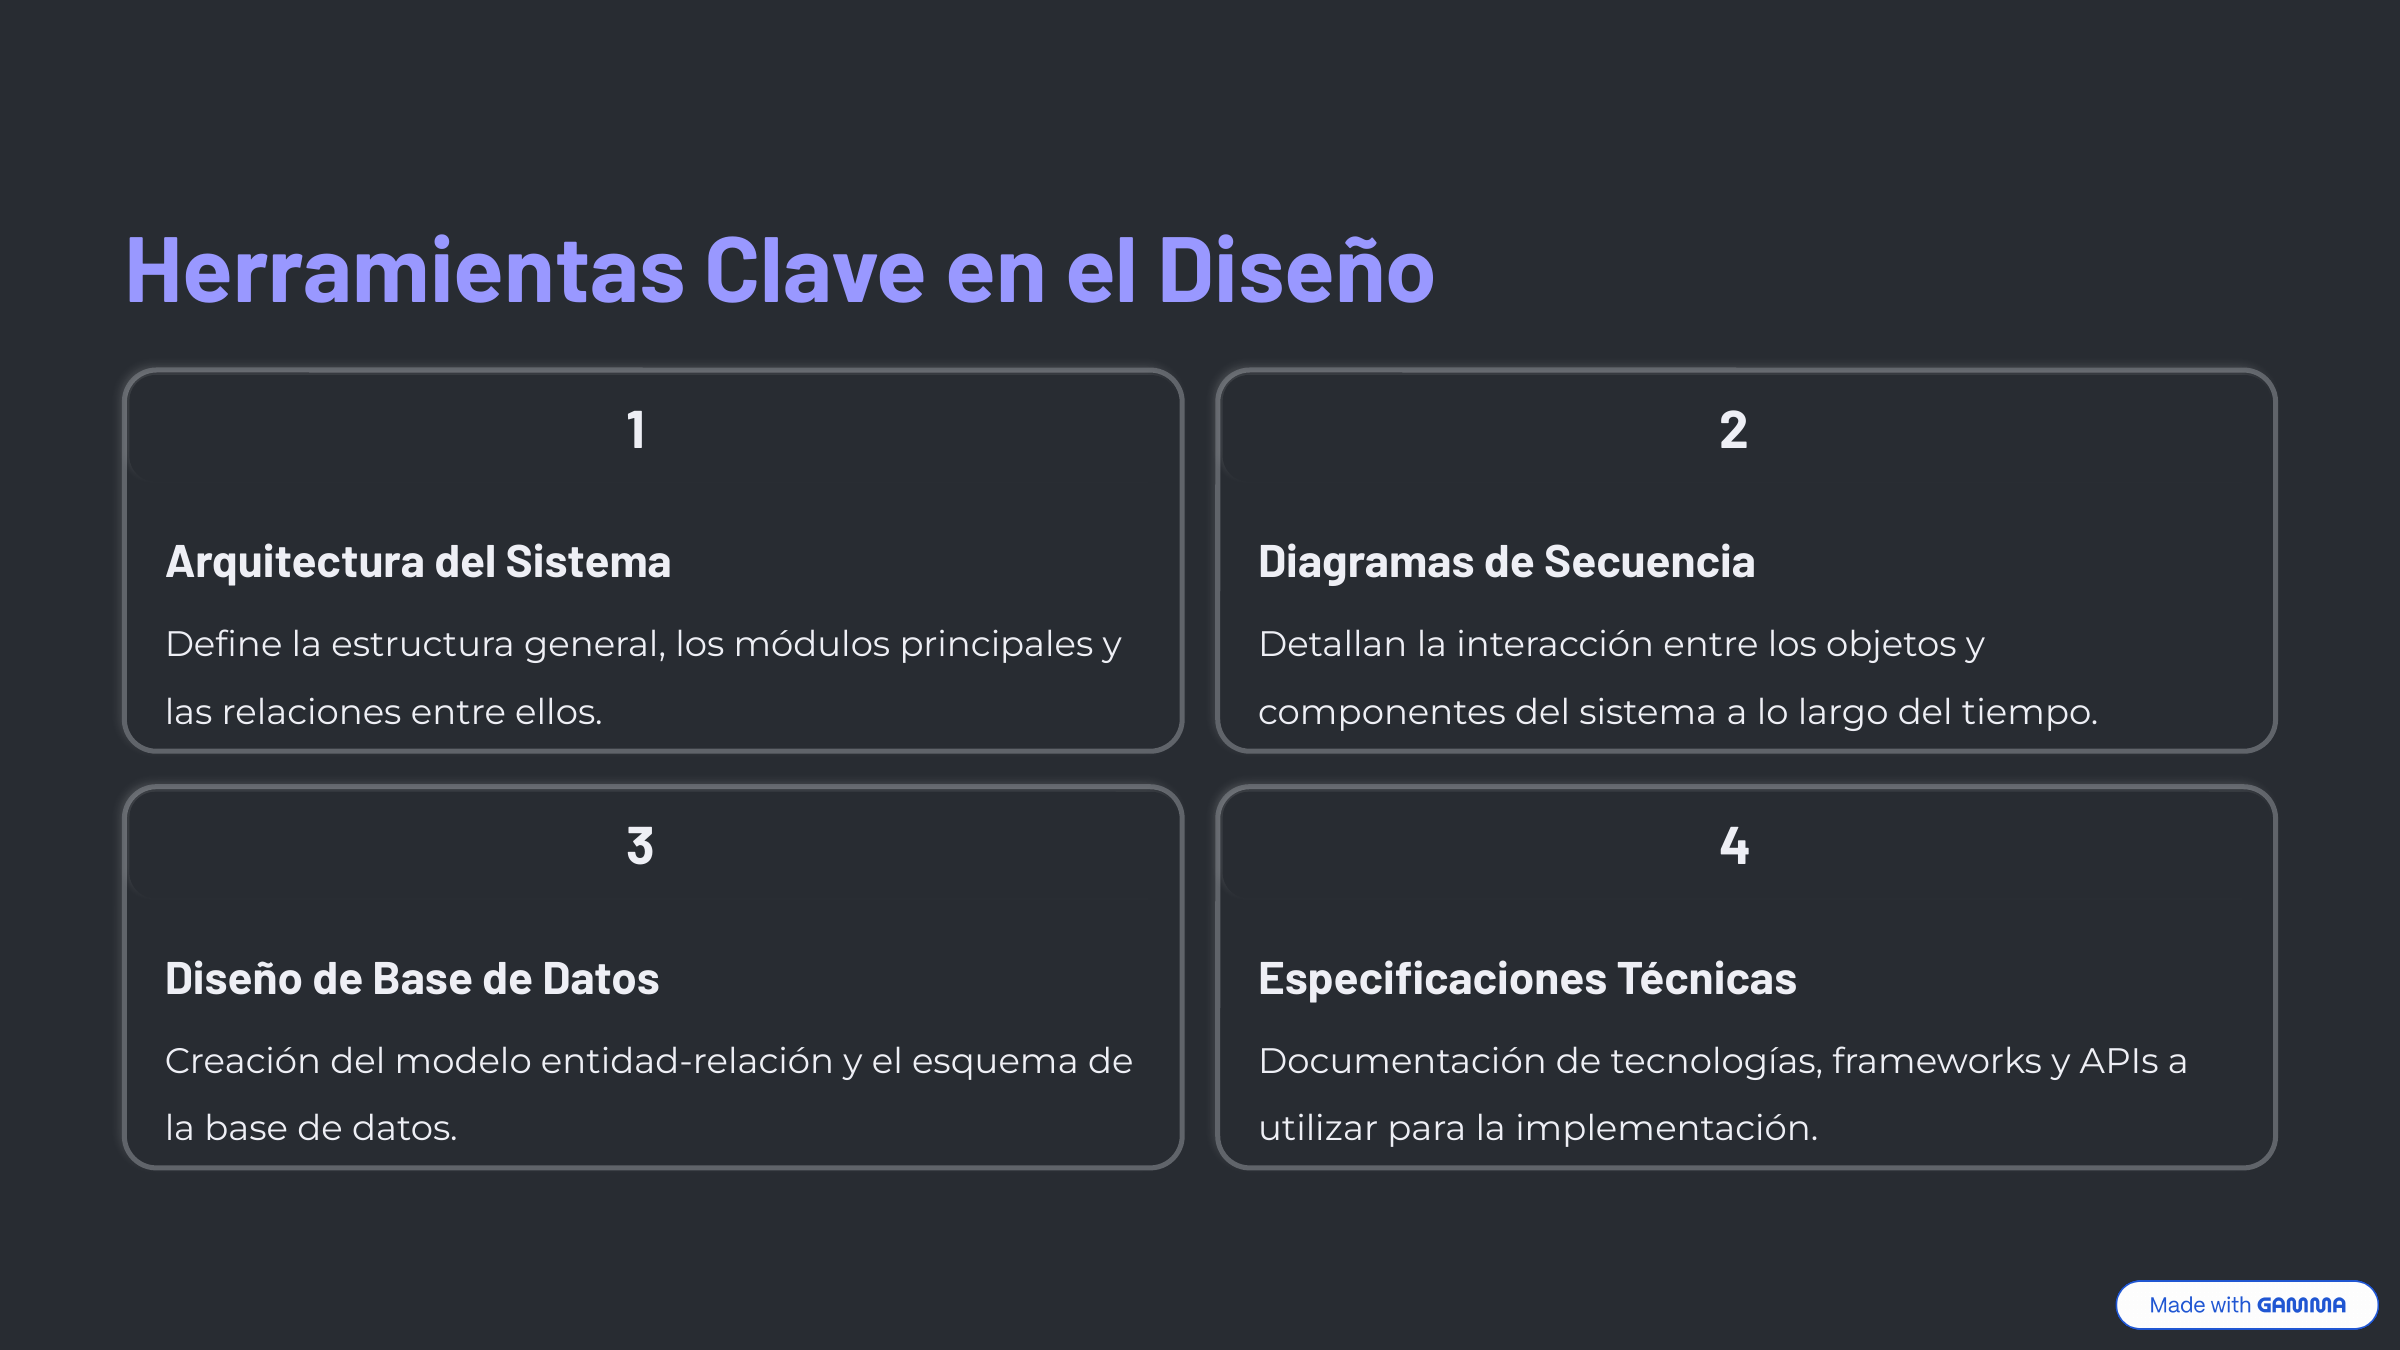

Herramientas Clave en el Diseño

1
2
Arquitectura del Sistema
Diagramas de Secuencia
Define la estructura general, los módulos principales y las relaciones entre ellos.
Detallan la interacción entre los objetos y componentes del sistema a lo largo del tiempo.

3
4
Diseño de Base de Datos
Especificaciones Técnicas
Creación del modelo entidad-relación y el esquema de la base de datos.
Documentación de tecnologías, frameworks y APIs a utilizar para la implementación.